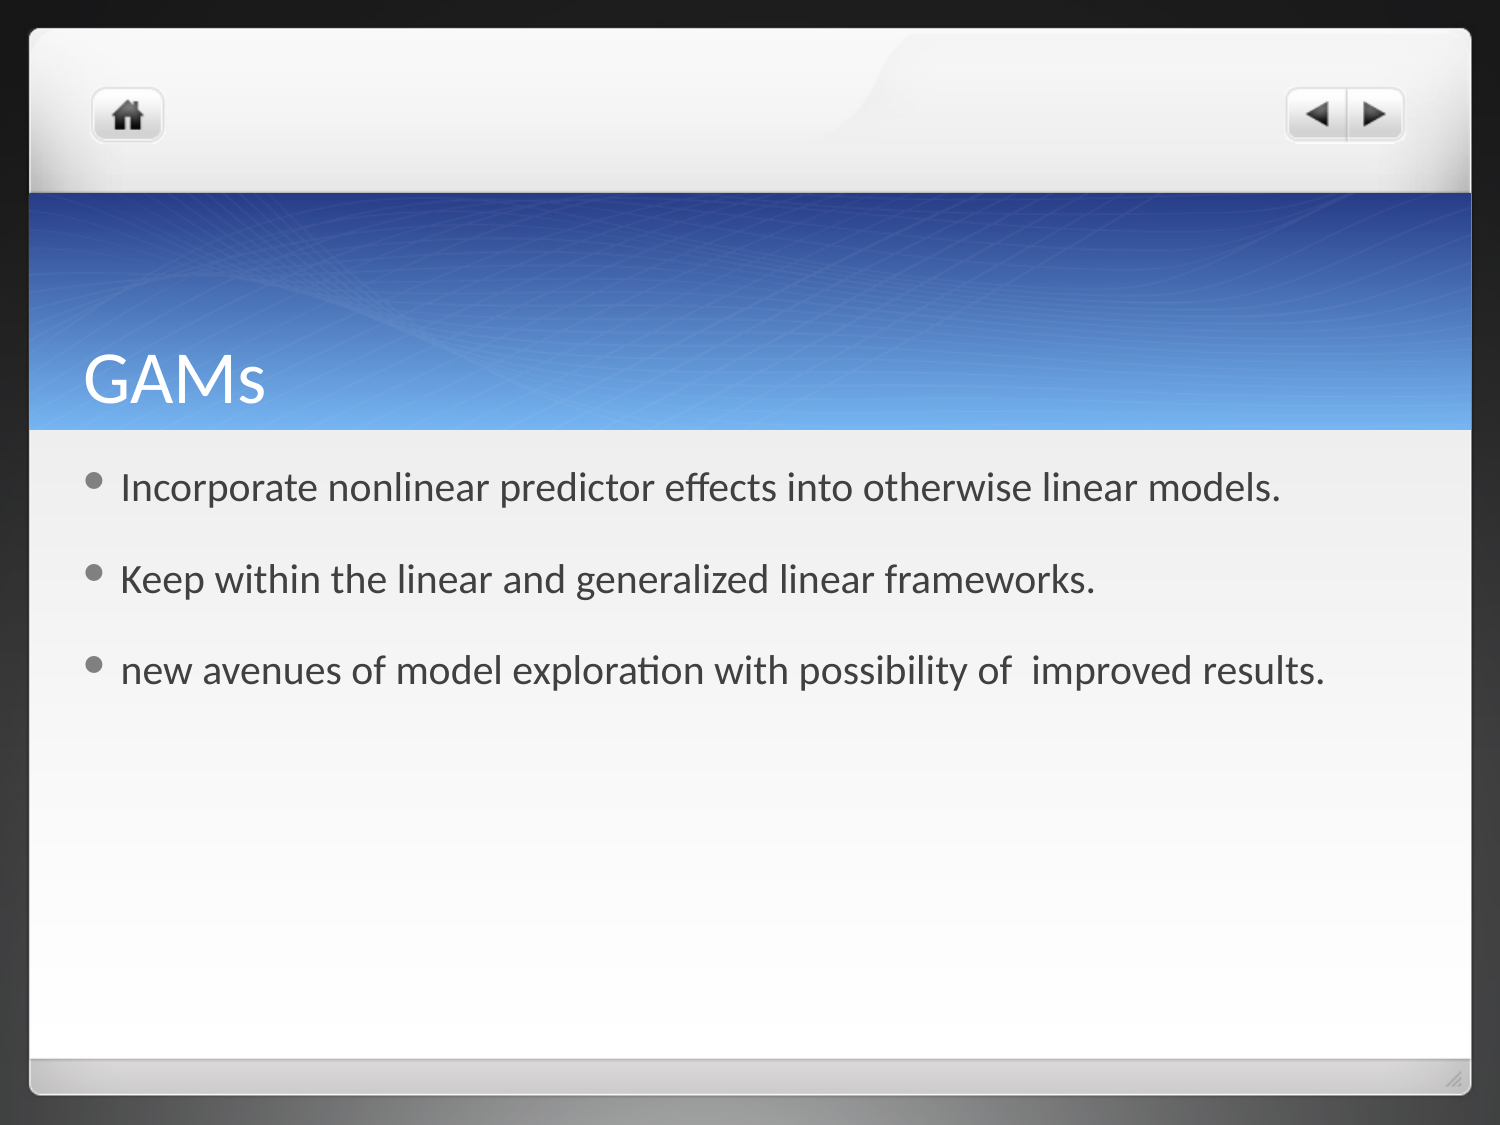

# GAMs
Incorporate nonlinear predictor effects into otherwise linear models.
Keep within the linear and generalized linear frameworks.
new avenues of model exploration with possibility of  improved results.